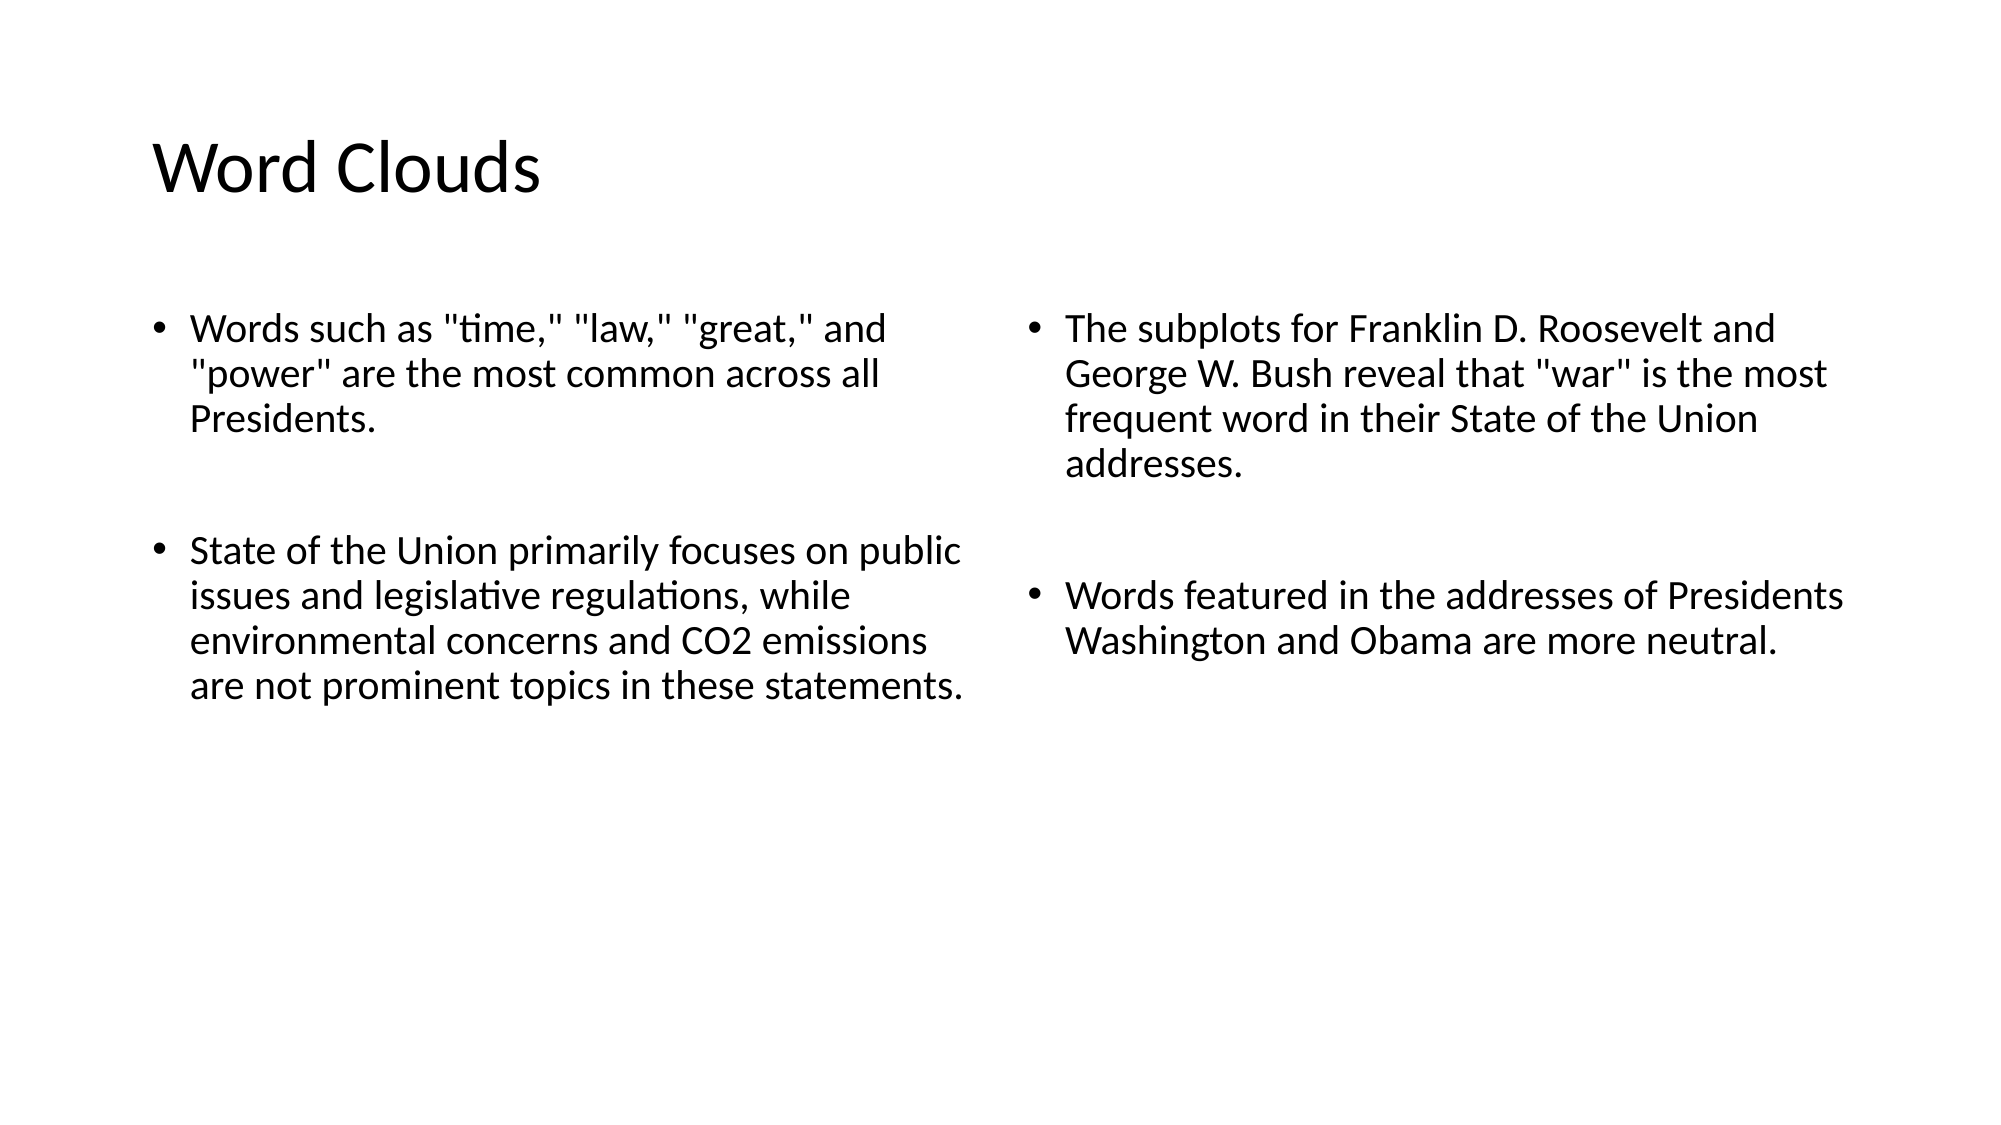

# Word Clouds
Words such as "time," "law," "great," and "power" are the most common across all Presidents.

State of the Union primarily focuses on public issues and legislative regulations, while environmental concerns and CO2 emissions are not prominent topics in these statements.

The subplots for Franklin D. Roosevelt and George W. Bush reveal that "war" is the most frequent word in their State of the Union addresses.

Words featured in the addresses of Presidents Washington and Obama are more neutral.